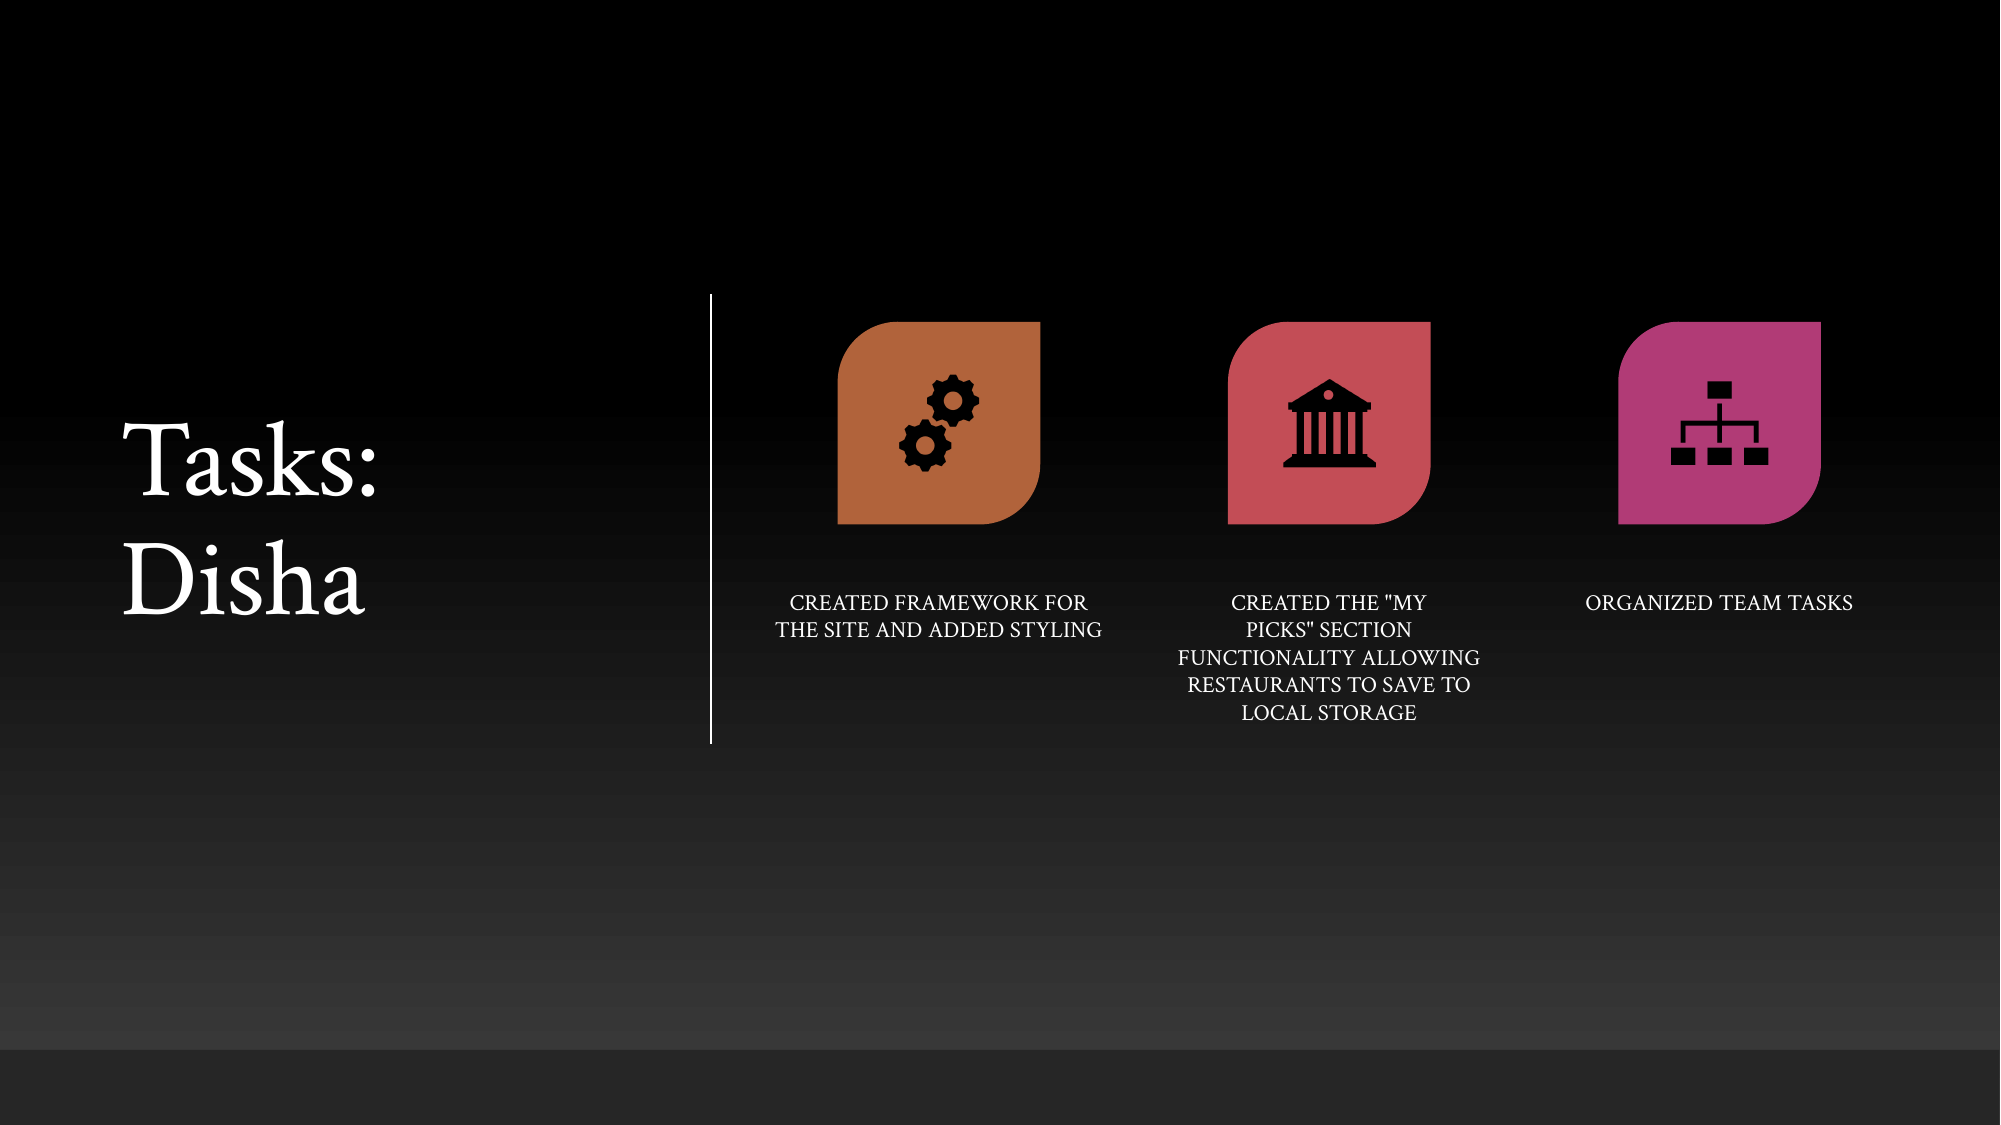

# Tasks: Disha
Created framework for the site and added styling
Created the "My Picks" section functionality allowing Restaurants to save to local storage
Organized Team Tasks